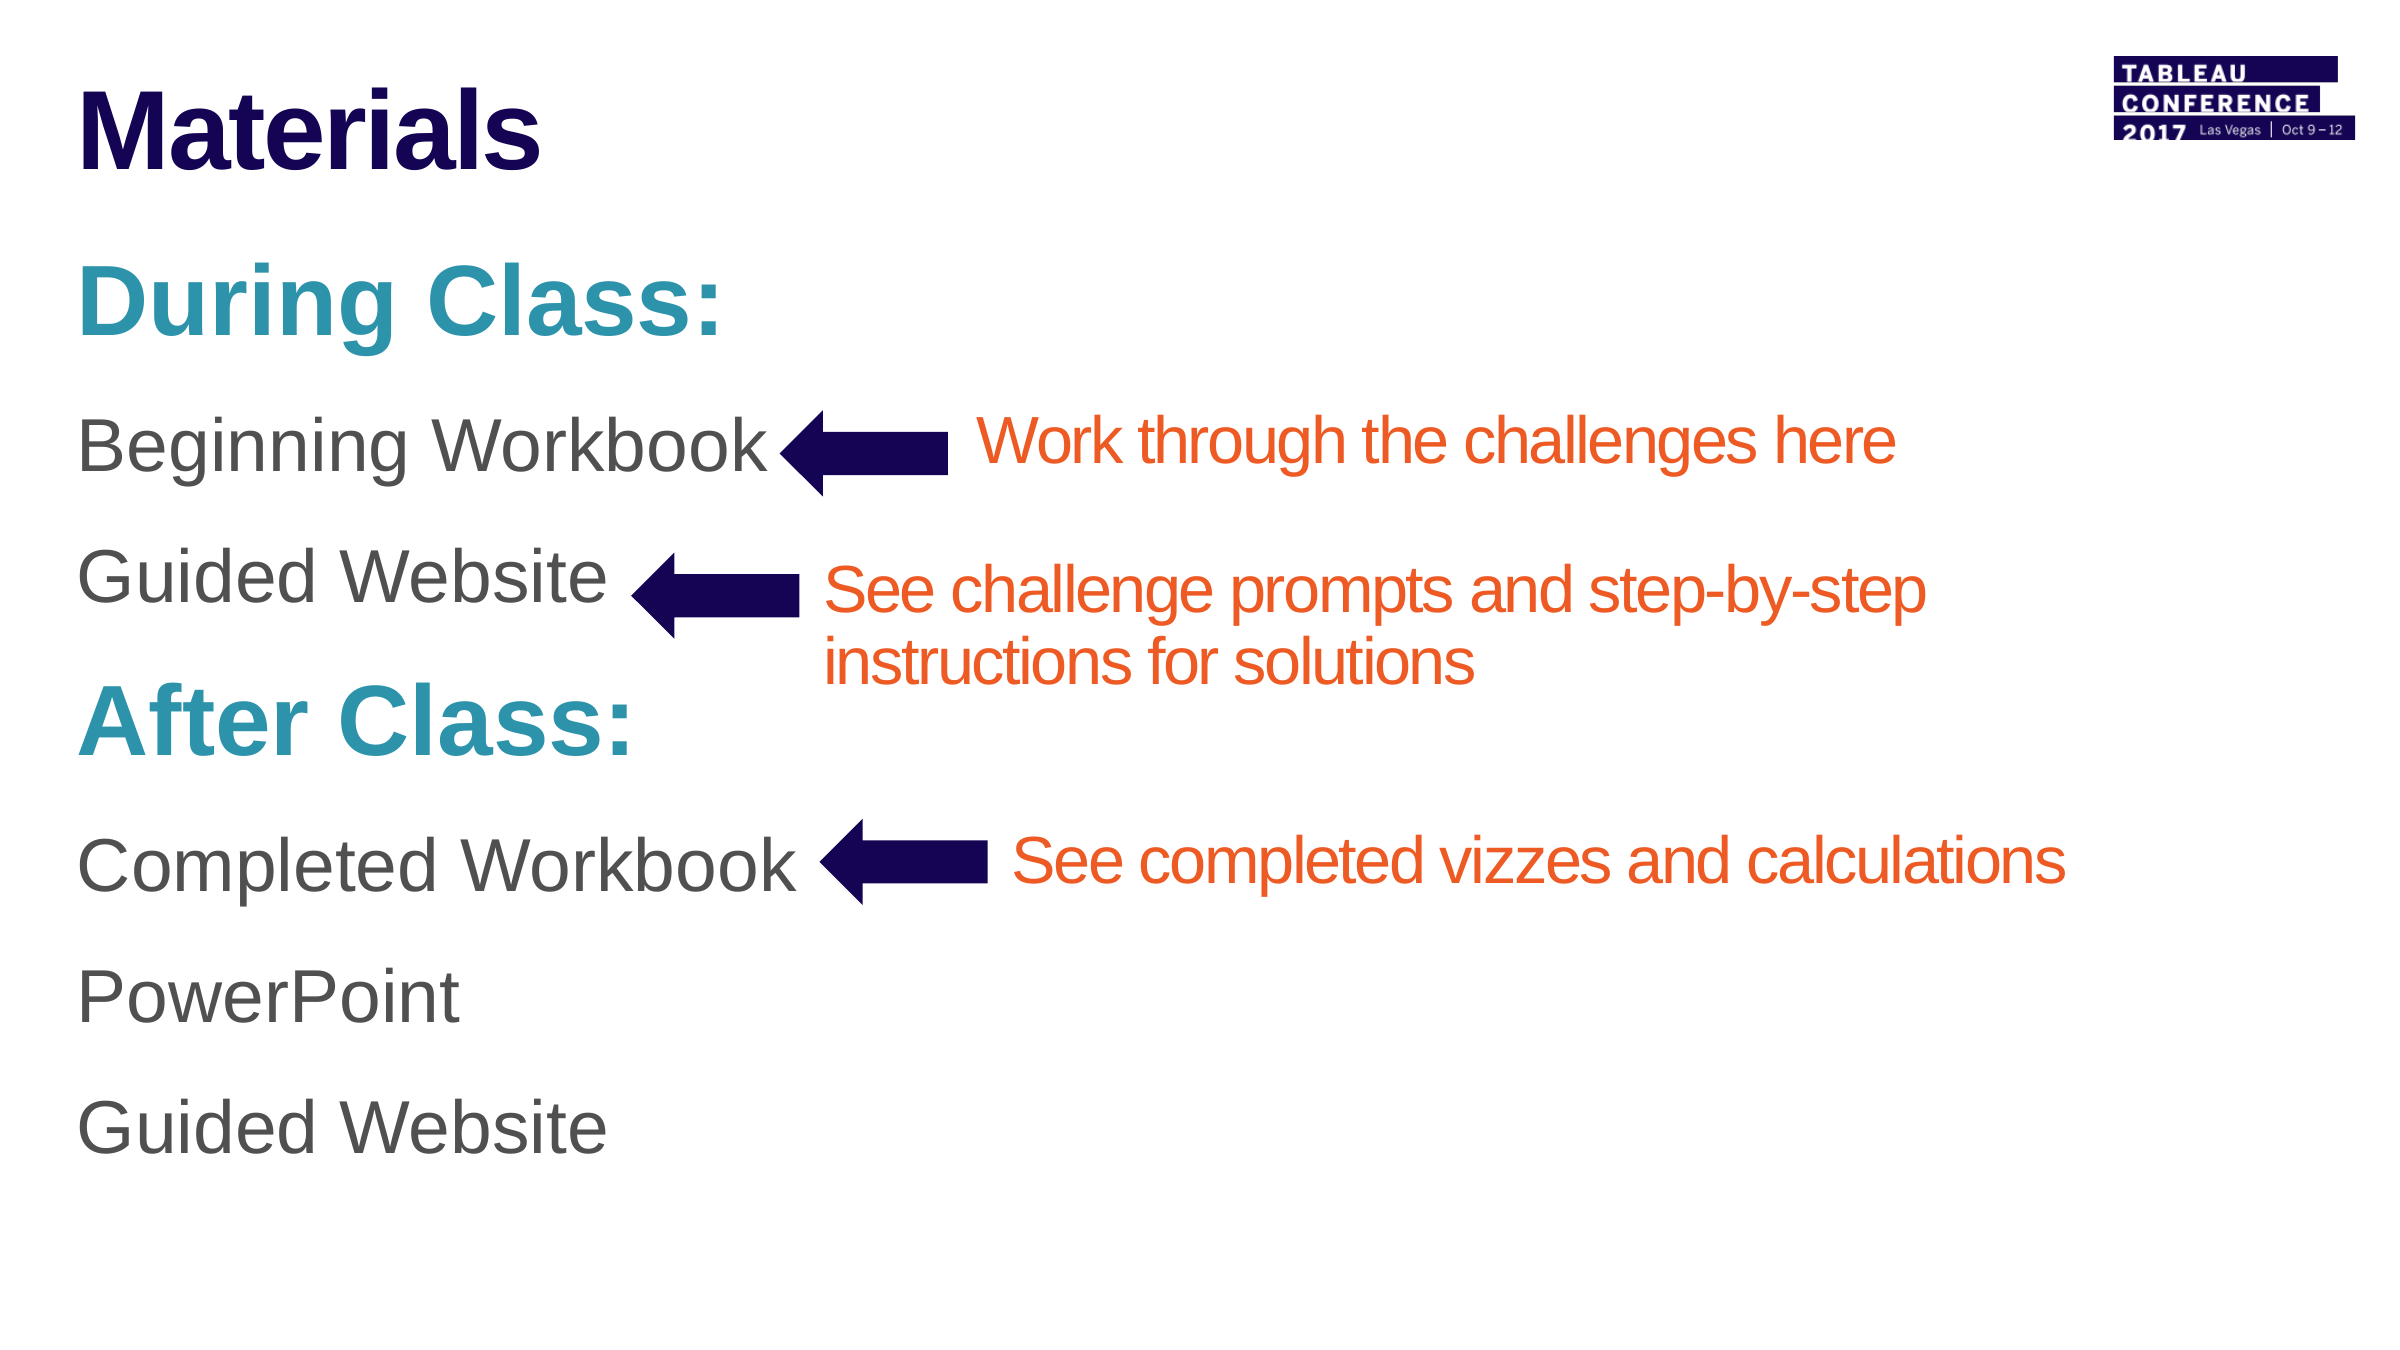

# Materials
During Class:
Beginning Workbook
Guided Website
After Class:
Completed Workbook
PowerPoint
Guided Website

Work through the challenges here

See challenge prompts and step-by-step instructions for solutions

See completed vizzes and calculations